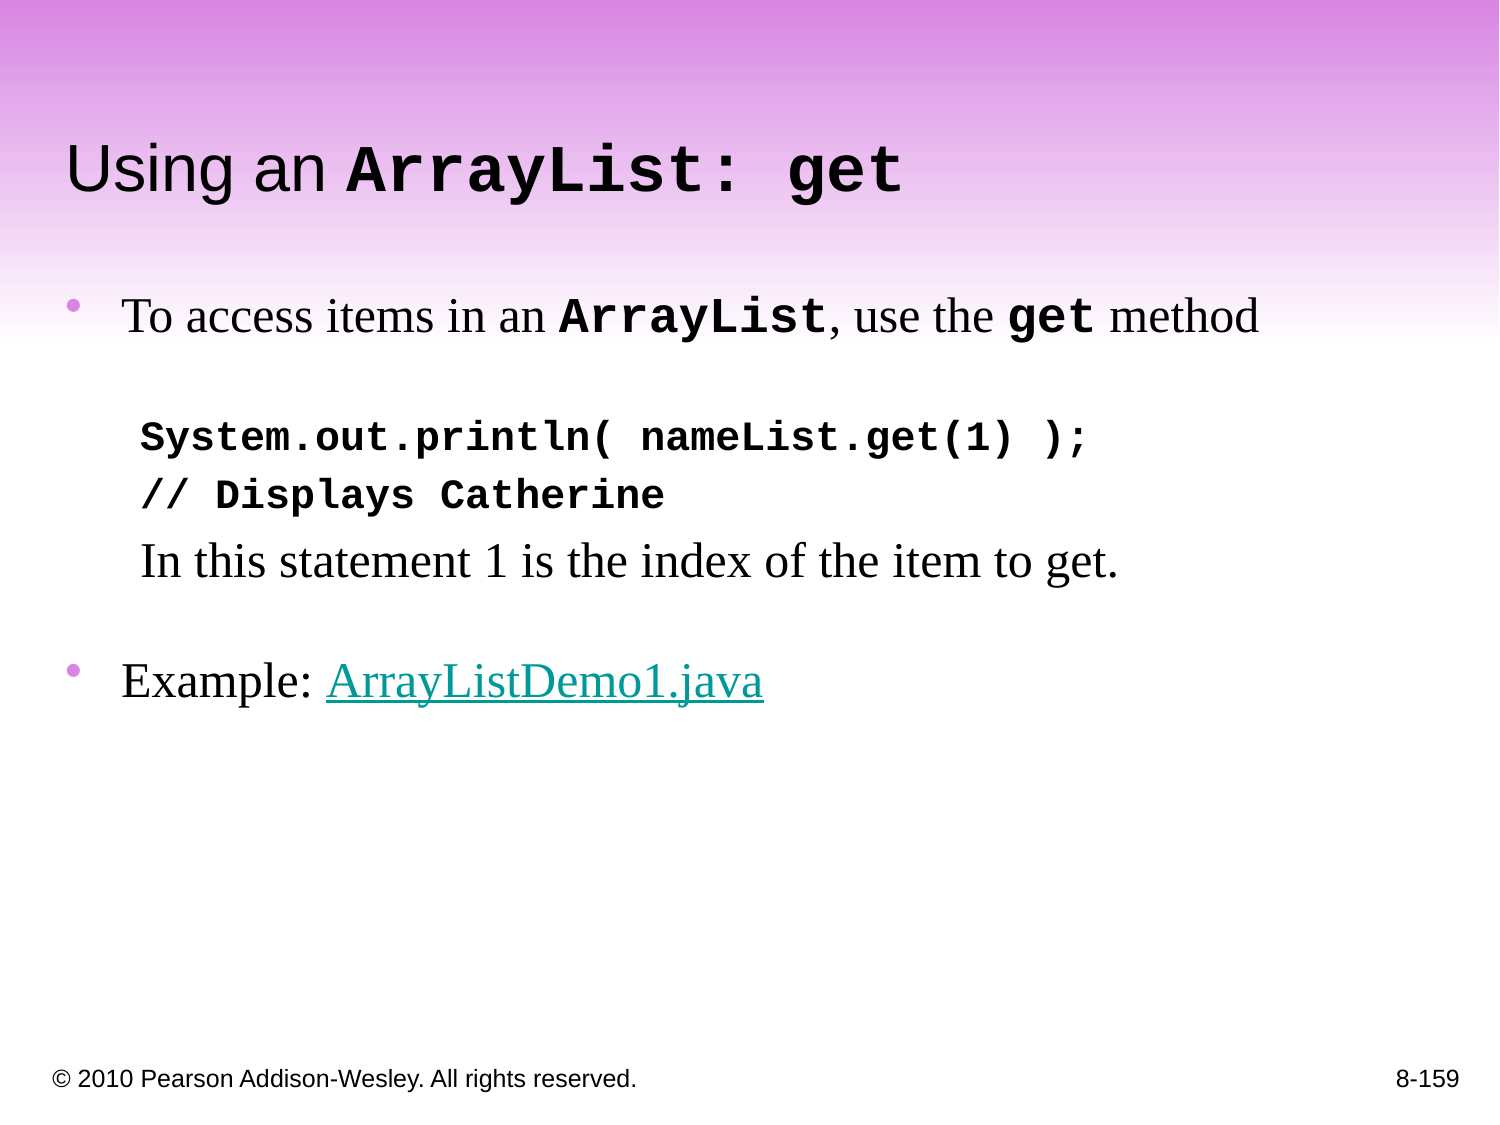

Using an ArrayList: get
To access items in an ArrayList, use the get method

System.out.println( nameList.get(1) );
// Displays Catherine
In this statement 1 is the index of the item to get.
Example: ArrayListDemo1.java

8-159